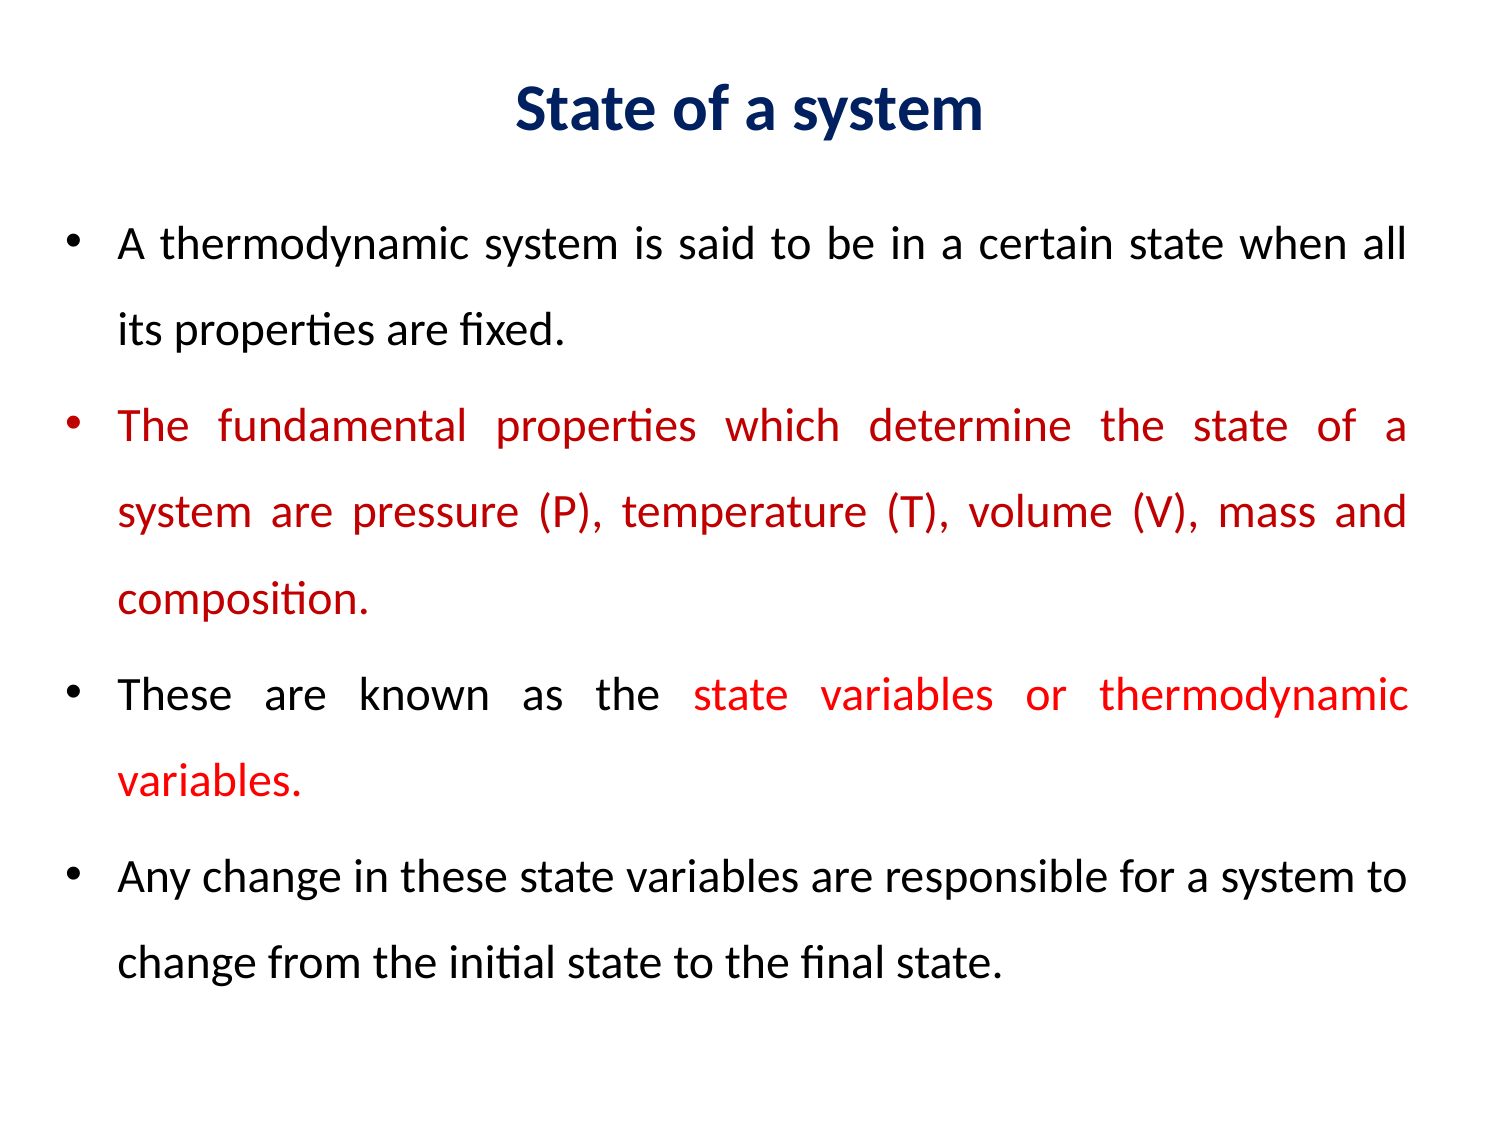

# State of a system
A thermodynamic system is said to be in a certain state when all its properties are fixed.
The fundamental properties which determine the state of a system are pressure (P), temperature (T), volume (V), mass and composition.
These are known as the state variables or thermodynamic variables.
Any change in these state variables are responsible for a system to change from the initial state to the final state.